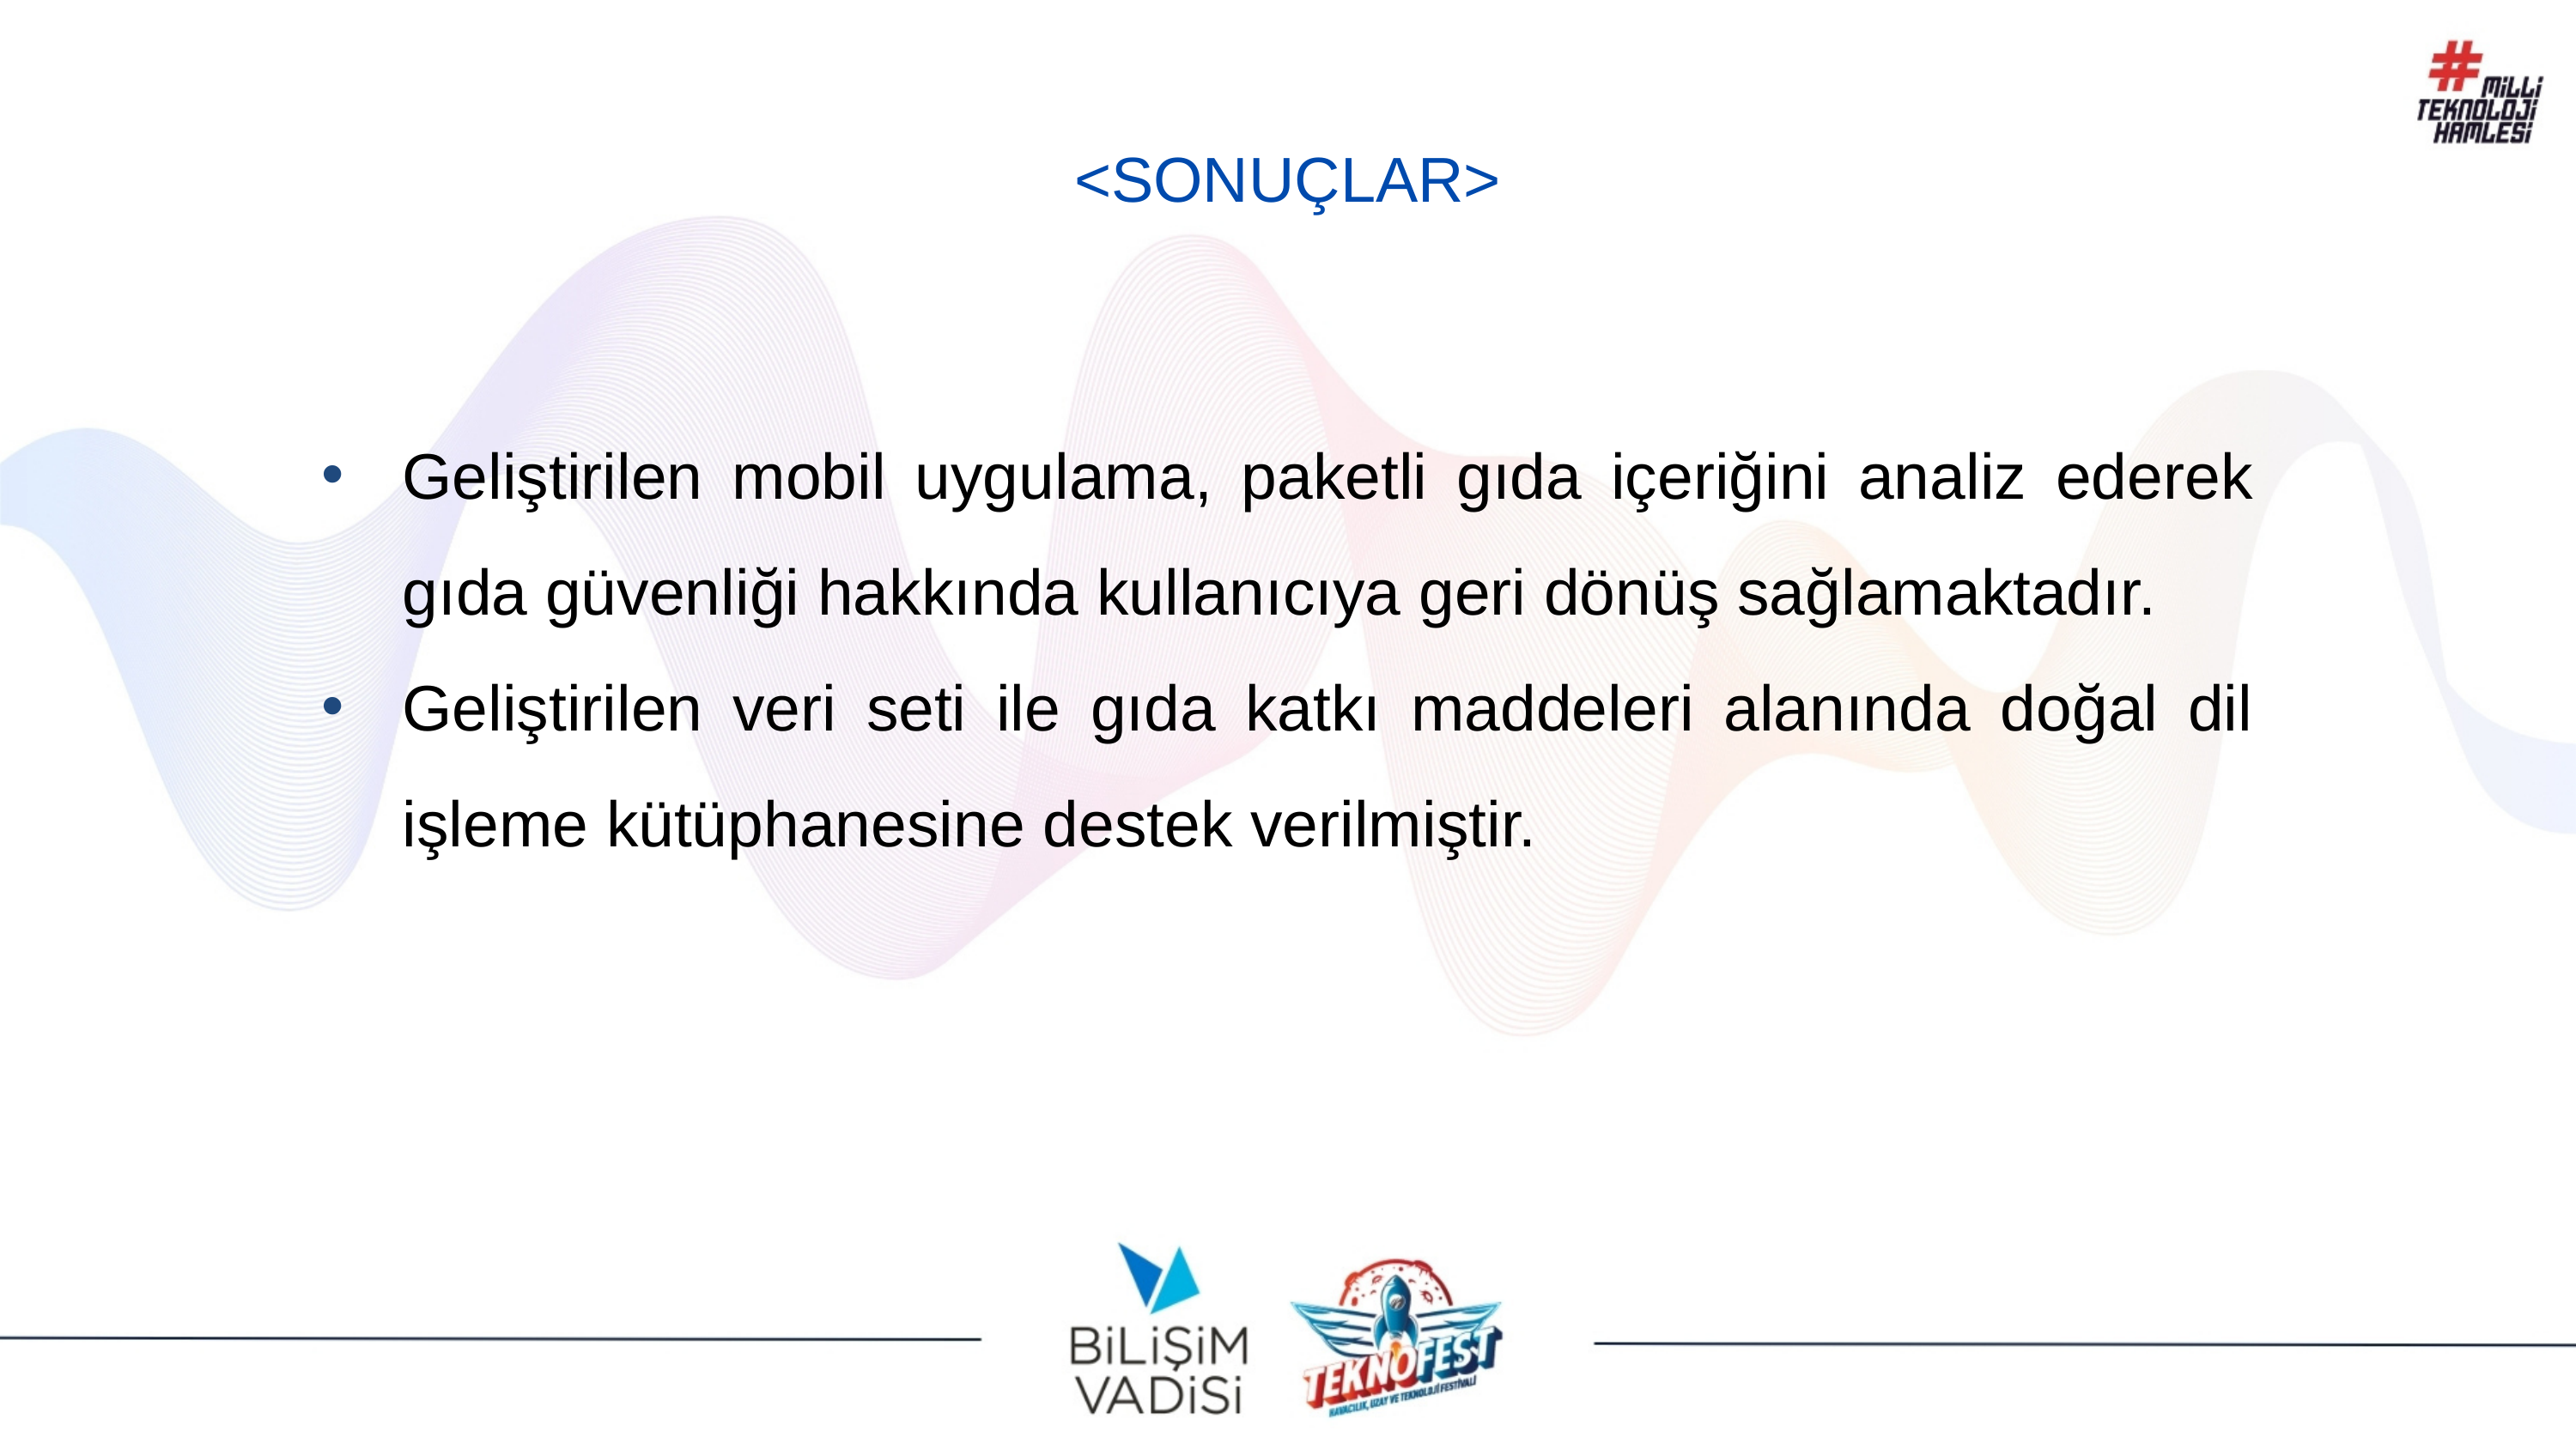

<SONUÇLAR>

Geliştirilen mobil uygulama, paketli gıda içeriğini analiz ederek gıda güvenliği hakkında kullanıcıya geri dönüş sağlamaktadır.
Geliştirilen veri seti ile gıda katkı maddeleri alanında doğal dil işleme kütüphanesine destek verilmiştir.